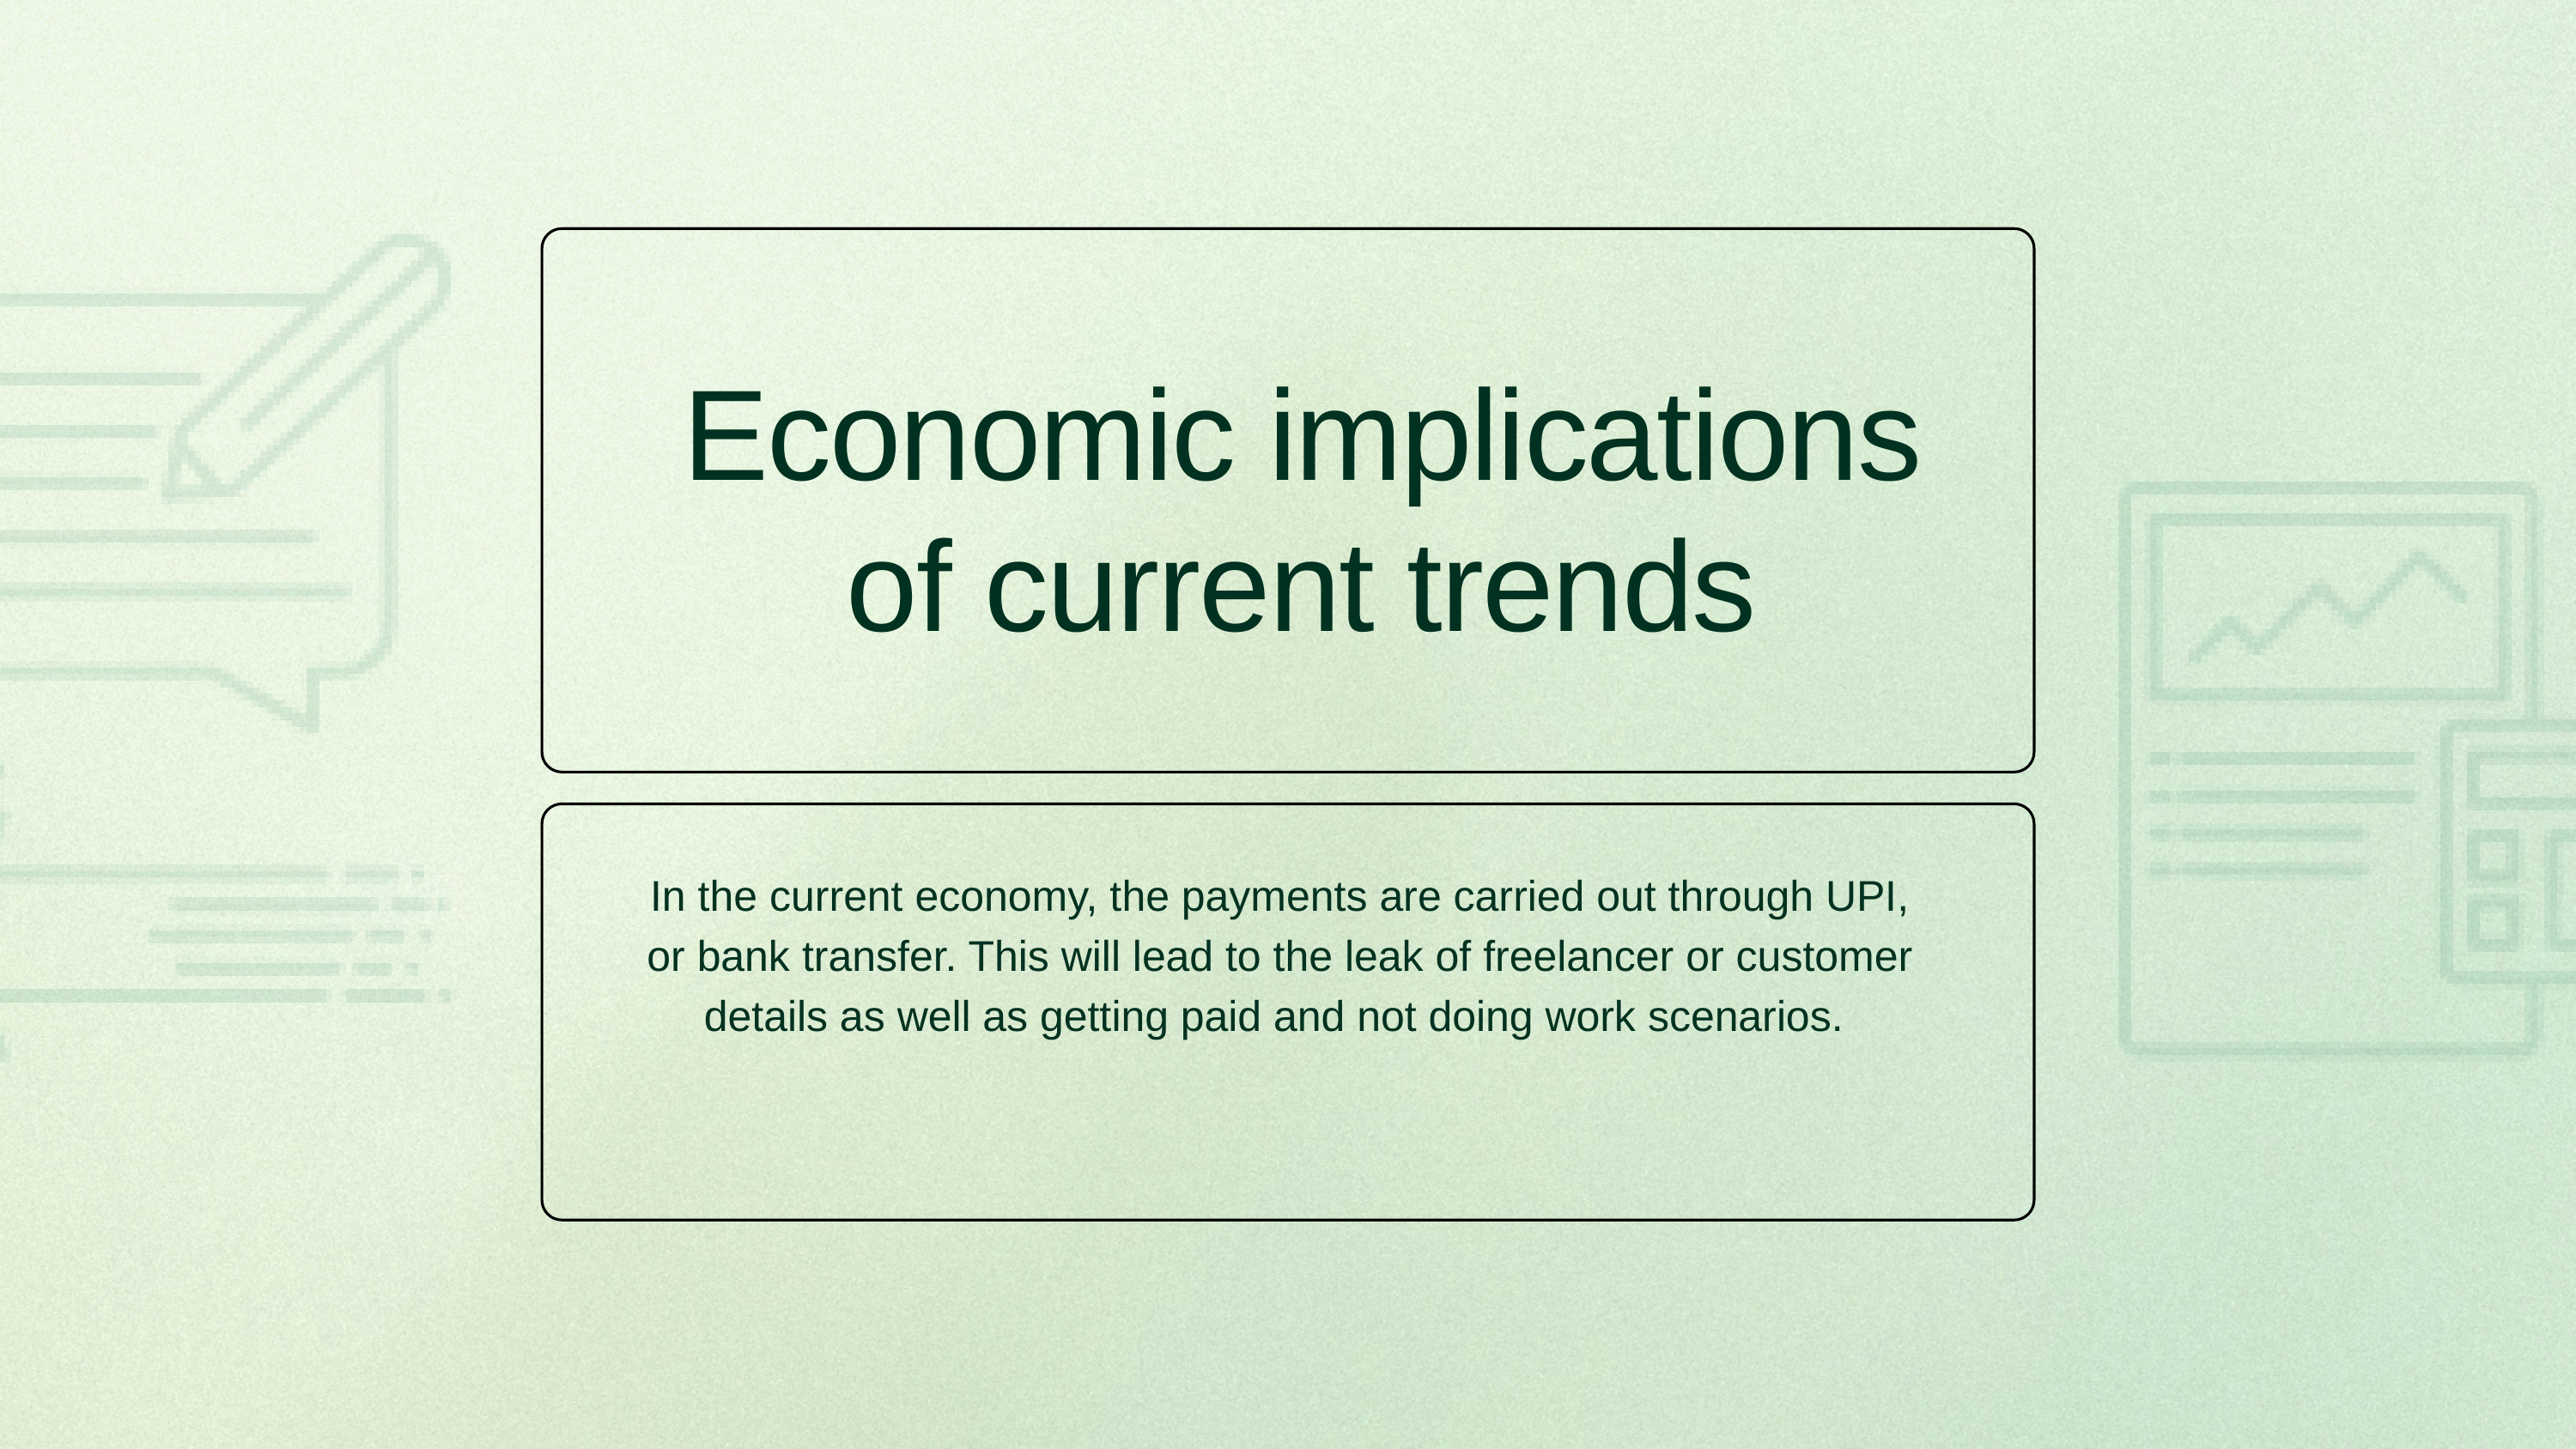

Economic implications of current trends

In the current economy, the payments are carried out through UPI, or bank transfer. This will lead to the leak of freelancer or customer details as well as getting paid and not doing work scenarios.